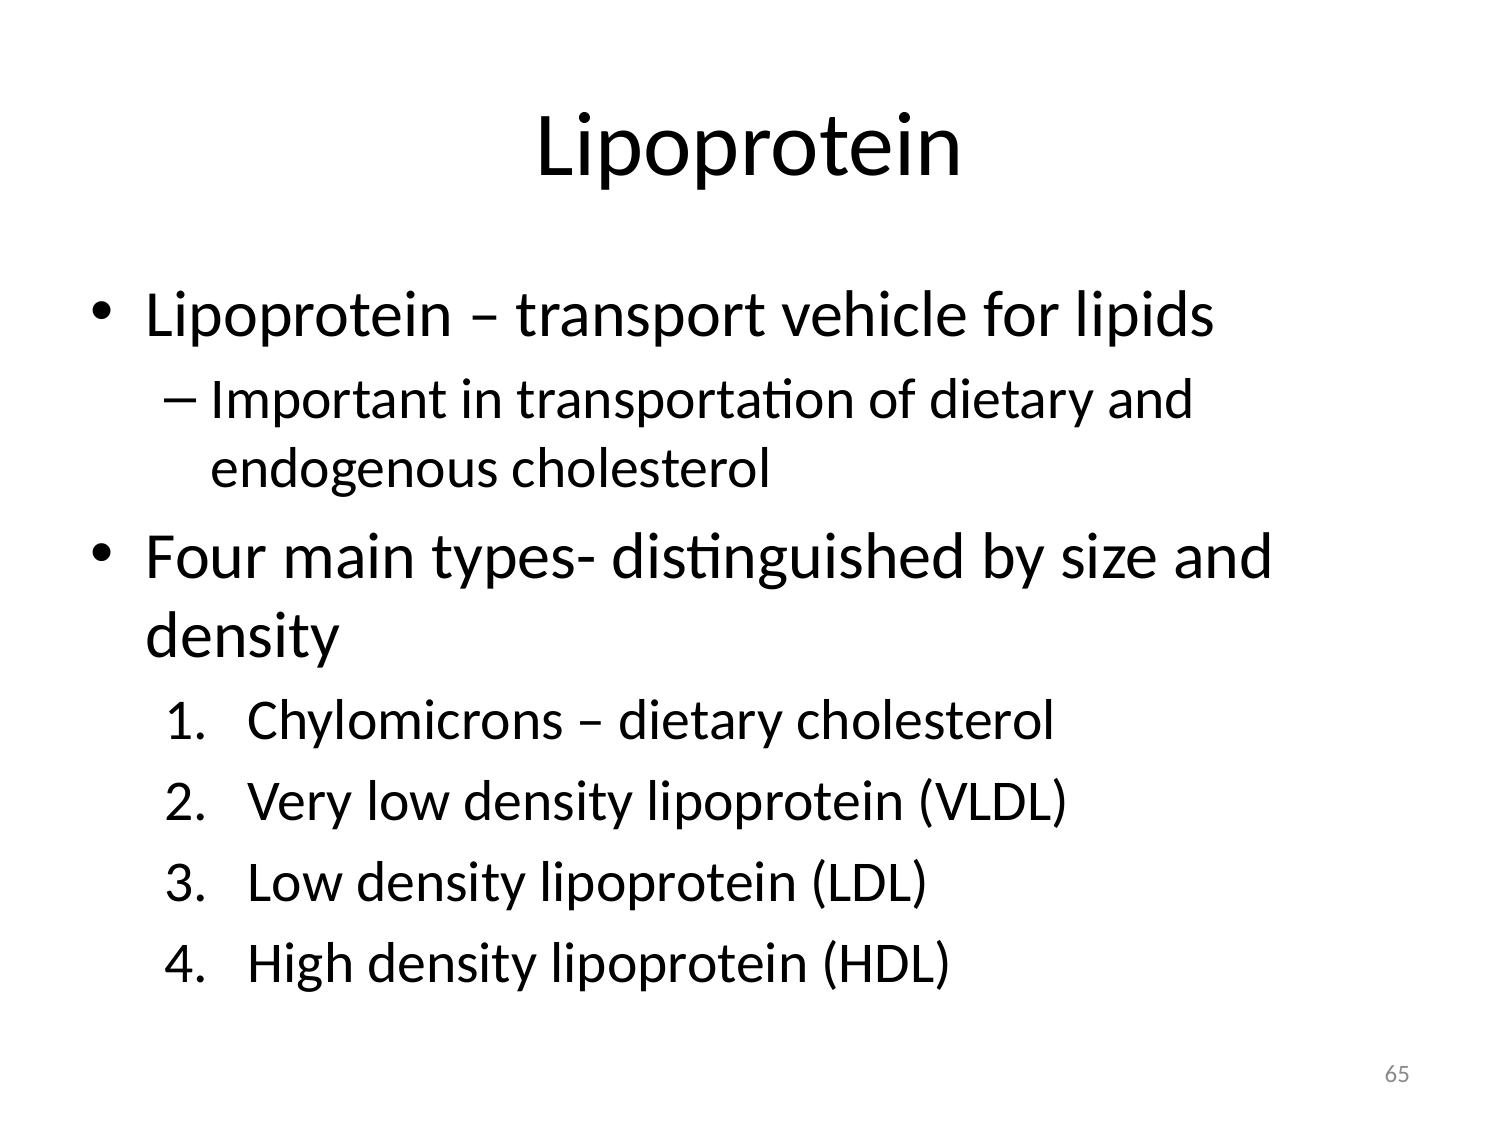

# Lipoprotein
Lipoprotein – transport vehicle for lipids
Important in transportation of dietary and endogenous cholesterol
Four main types- distinguished by size and density
Chylomicrons – dietary cholesterol
Very low density lipoprotein (VLDL)
Low density lipoprotein (LDL)
High density lipoprotein (HDL)

65